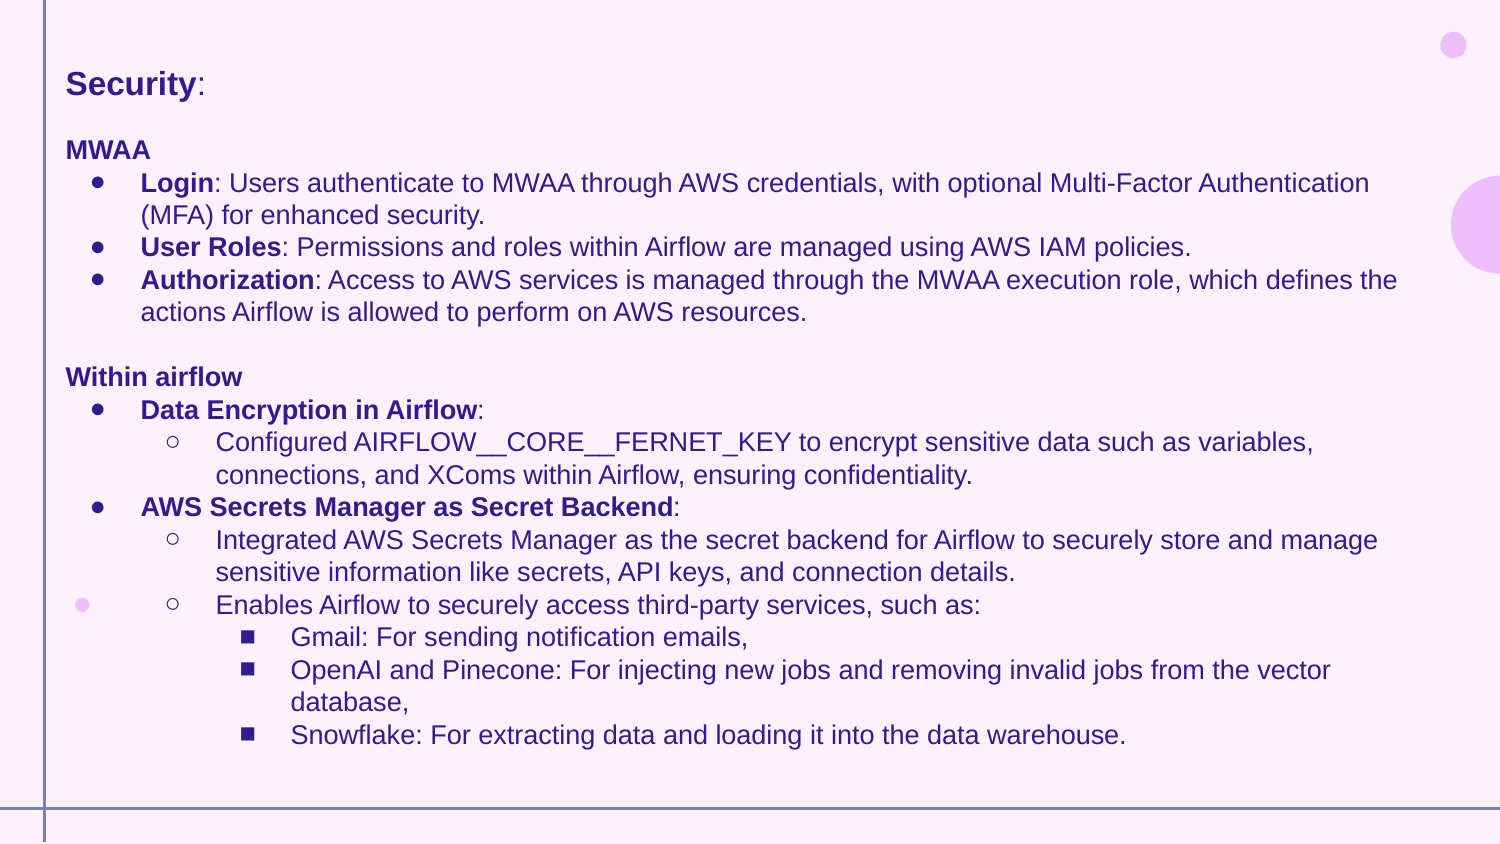

Security:

MWAA
Login: Users authenticate to MWAA through AWS credentials, with optional Multi-Factor Authentication (MFA) for enhanced security.
User Roles: Permissions and roles within Airflow are managed using AWS IAM policies.
Authorization: Access to AWS services is managed through the MWAA execution role, which defines the actions Airflow is allowed to perform on AWS resources.

Within airflow
Data Encryption in Airflow:
Configured AIRFLOW__CORE__FERNET_KEY to encrypt sensitive data such as variables, connections, and XComs within Airflow, ensuring confidentiality.
AWS Secrets Manager as Secret Backend:
Integrated AWS Secrets Manager as the secret backend for Airflow to securely store and manage sensitive information like secrets, API keys, and connection details.
Enables Airflow to securely access third-party services, such as:
Gmail: For sending notification emails,
OpenAI and Pinecone: For injecting new jobs and removing invalid jobs from the vector database,
Snowflake: For extracting data and loading it into the data warehouse.